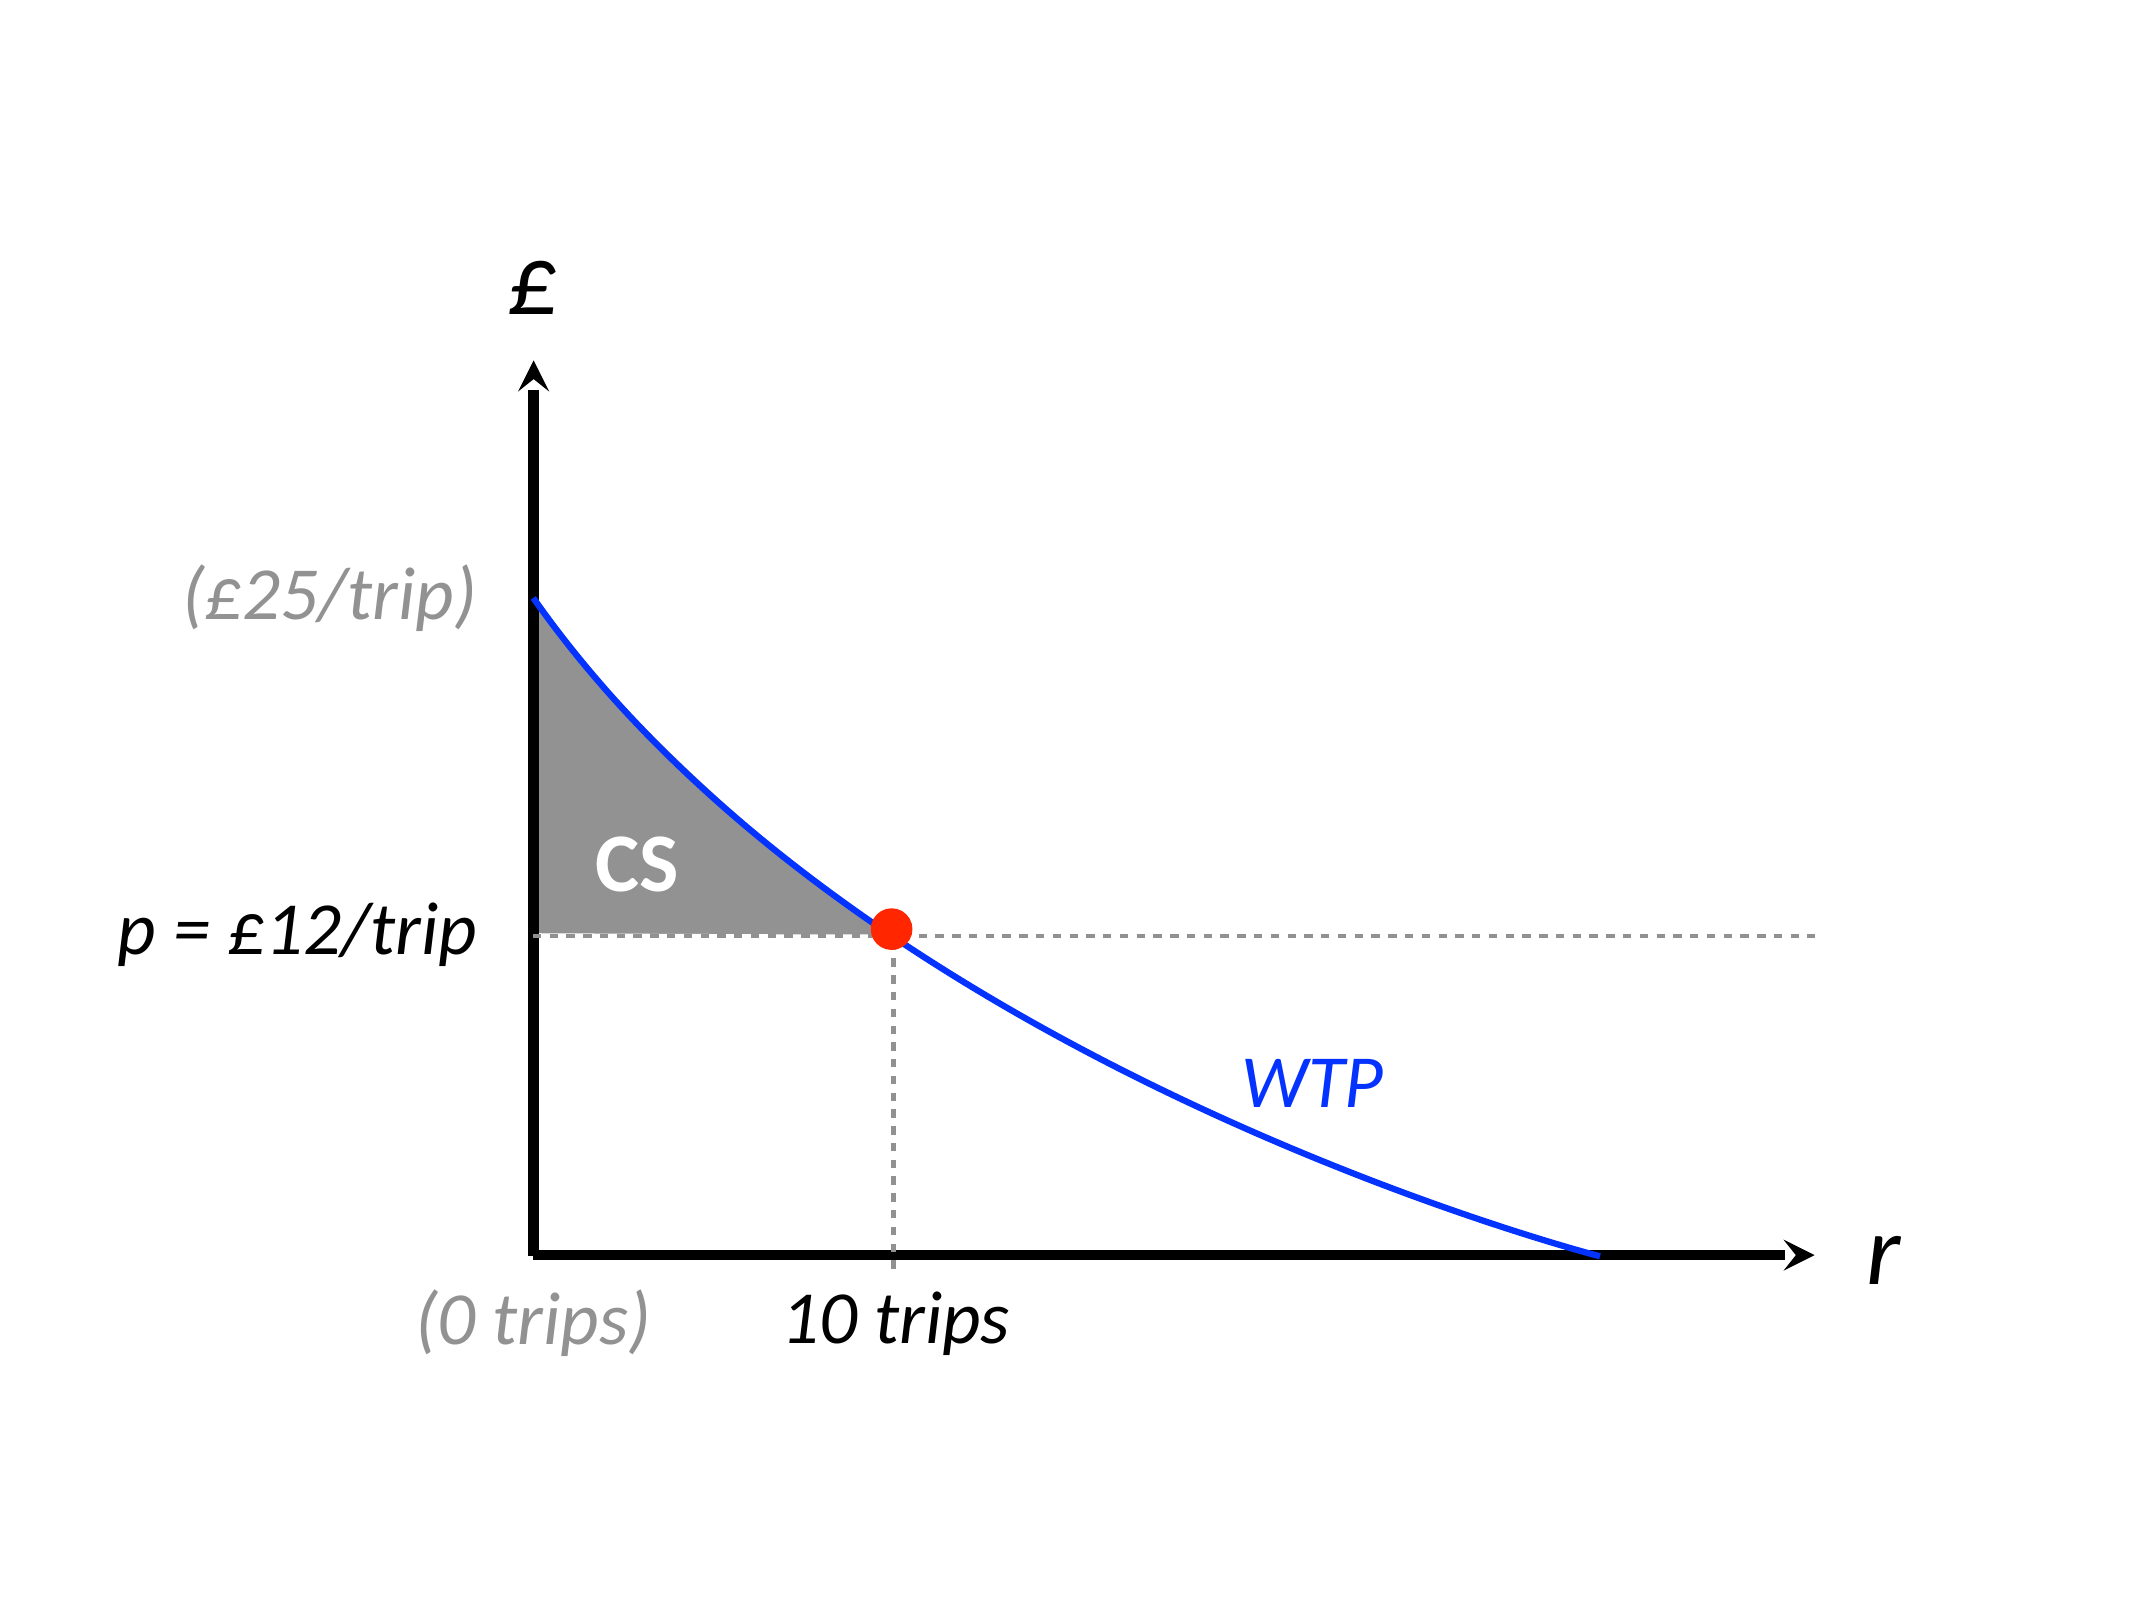

£

(£25/trip)

CS

p = £12/trip

WTP
r

10 trips
(0 trips)